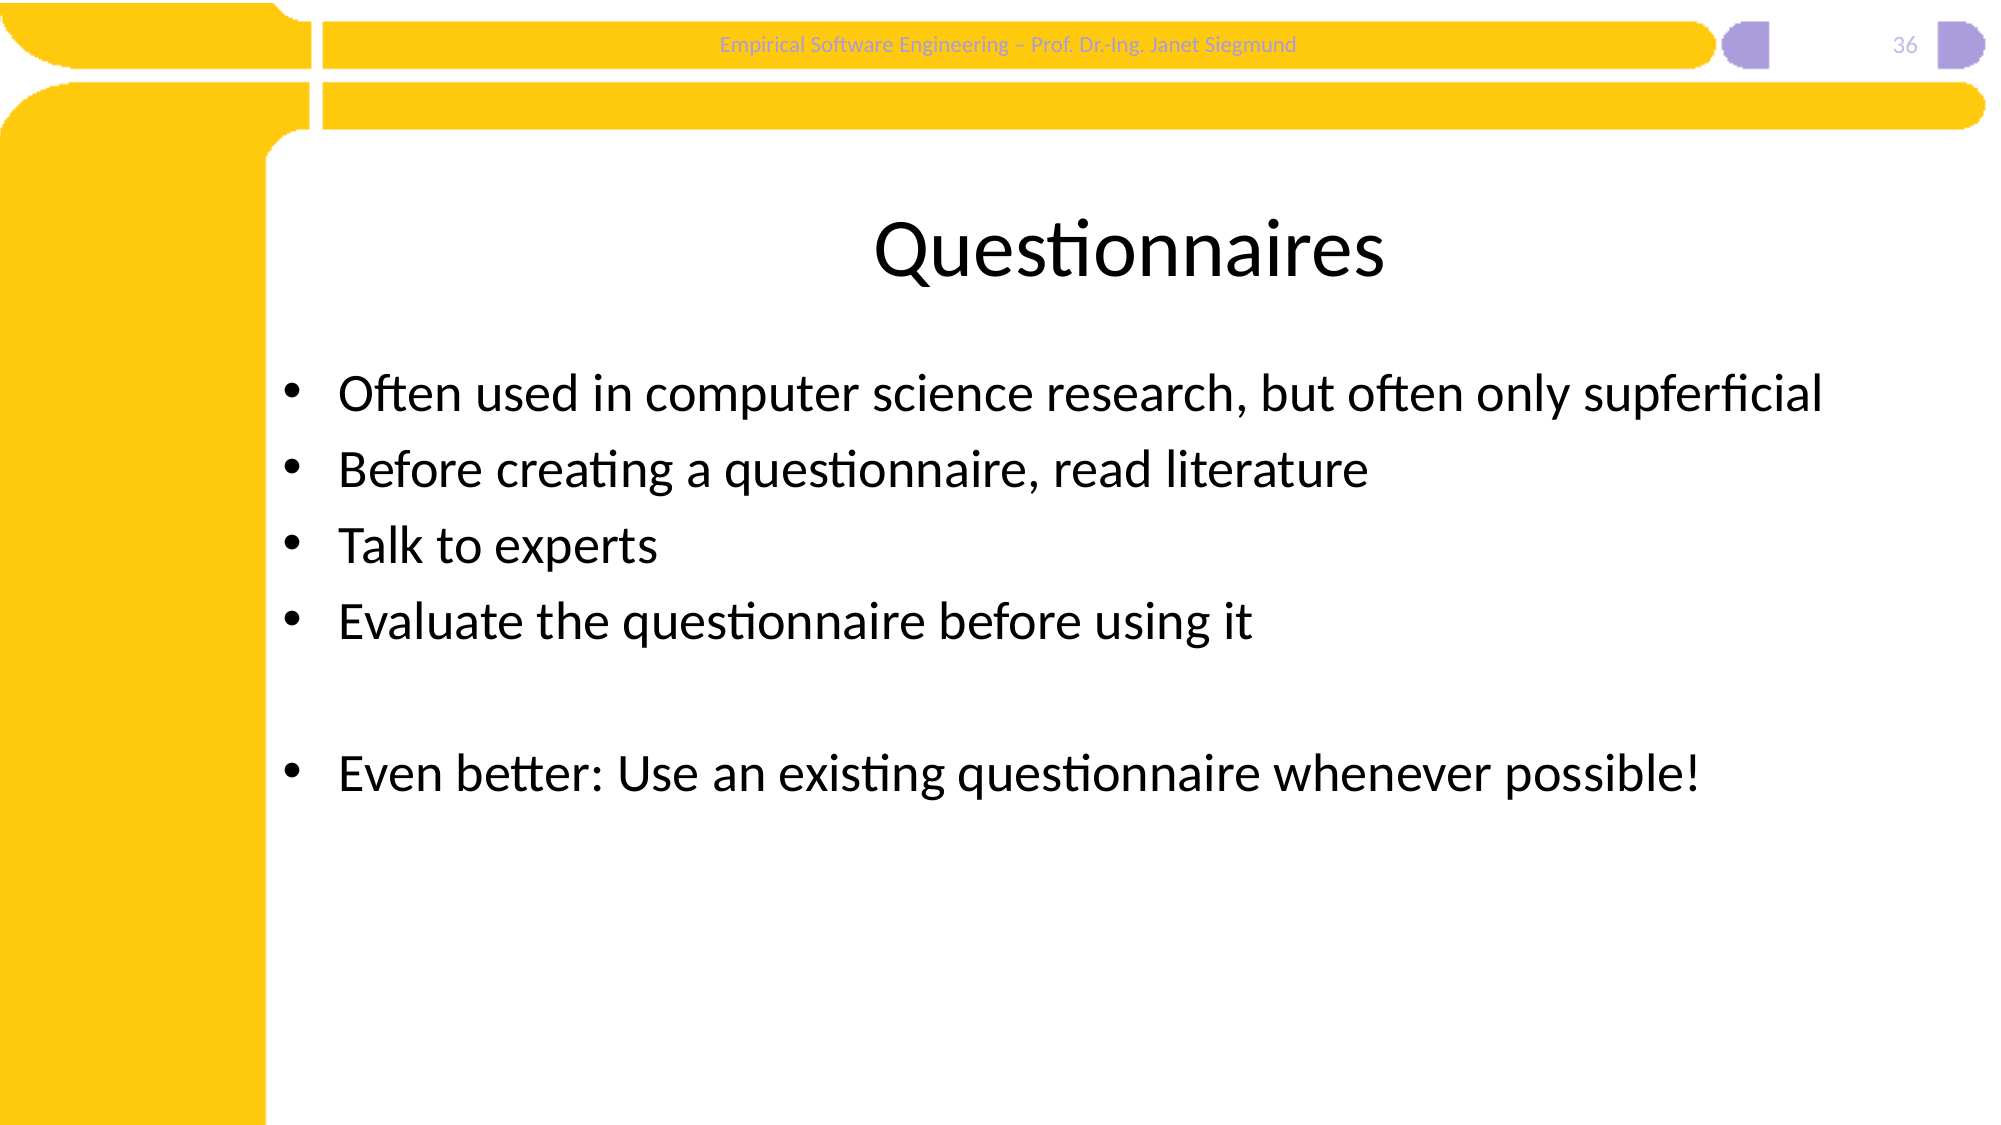

36
# Questionnaires
Often used in computer science research, but often only supferficial
Before creating a questionnaire, read literature
Talk to experts
Evaluate the questionnaire before using it

Even better: Use an existing questionnaire whenever possible!